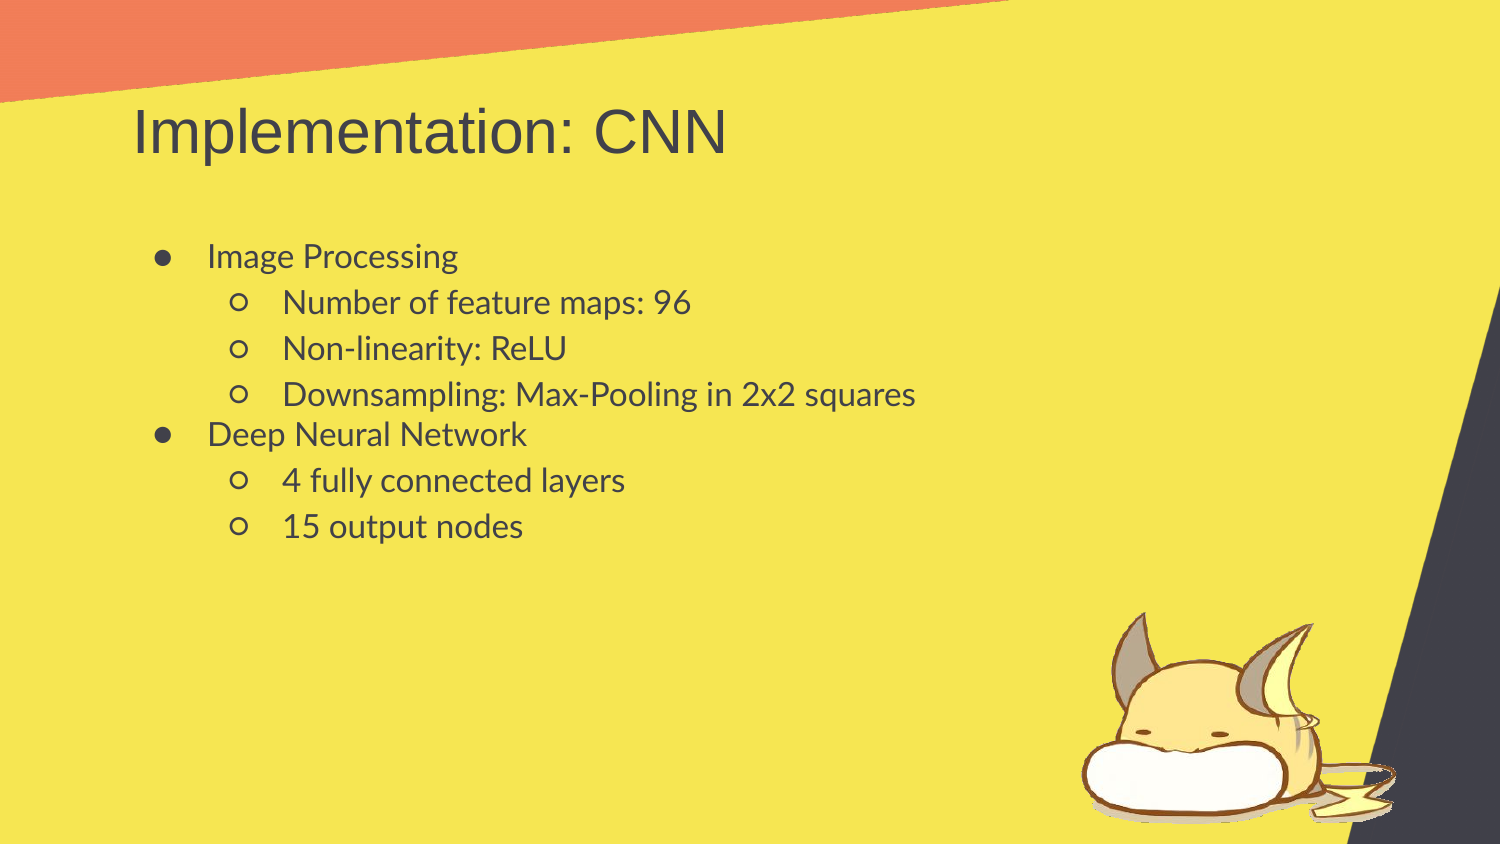

# Implementation: CNN

Image Processing
Number of feature maps: 96
Non-linearity: ReLU
Downsampling: Max-Pooling in 2x2 squares
Deep Neural Network
4 fully connected layers
15 output nodes